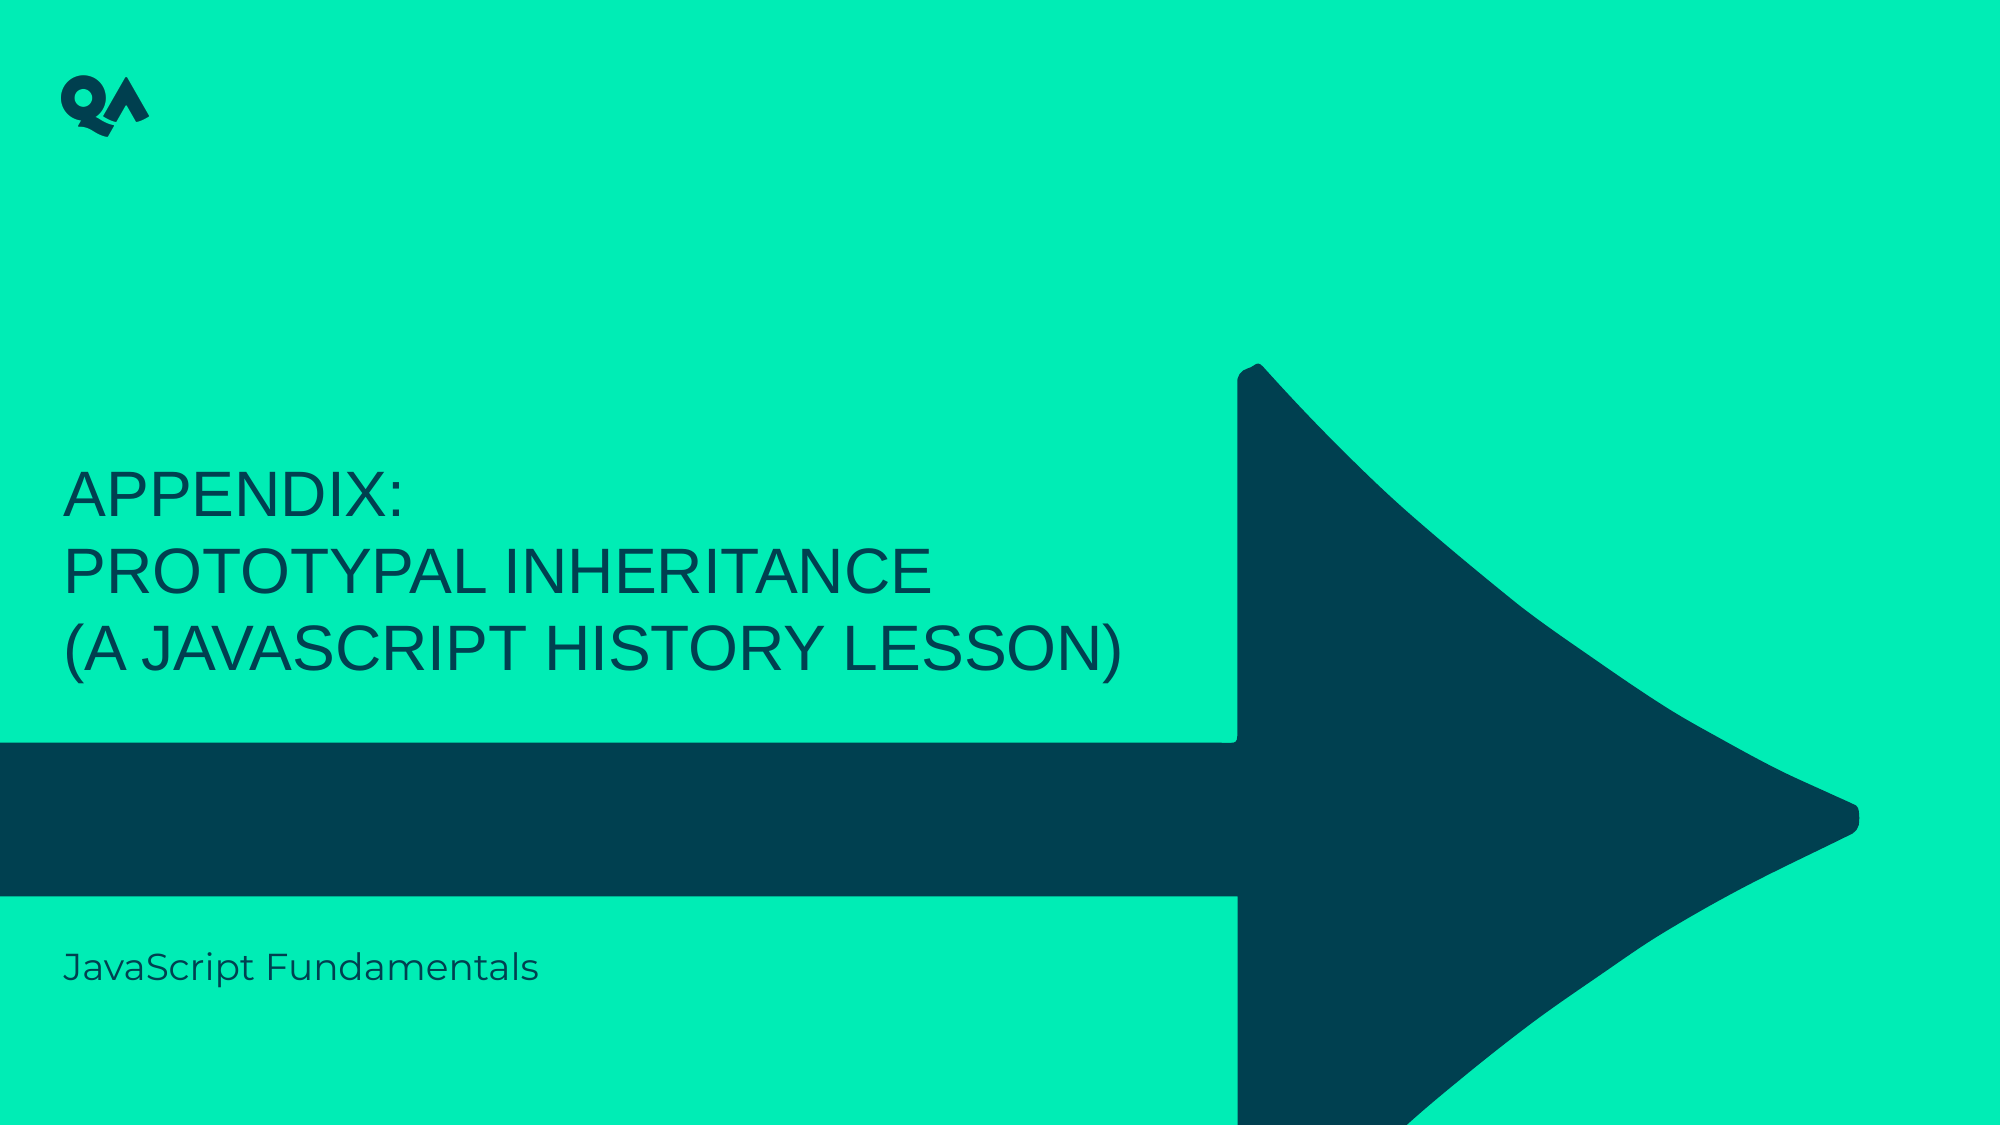

# Appendix: Prototypal Inheritance (A JavaScript History Lesson)
JavaScript Fundamentals